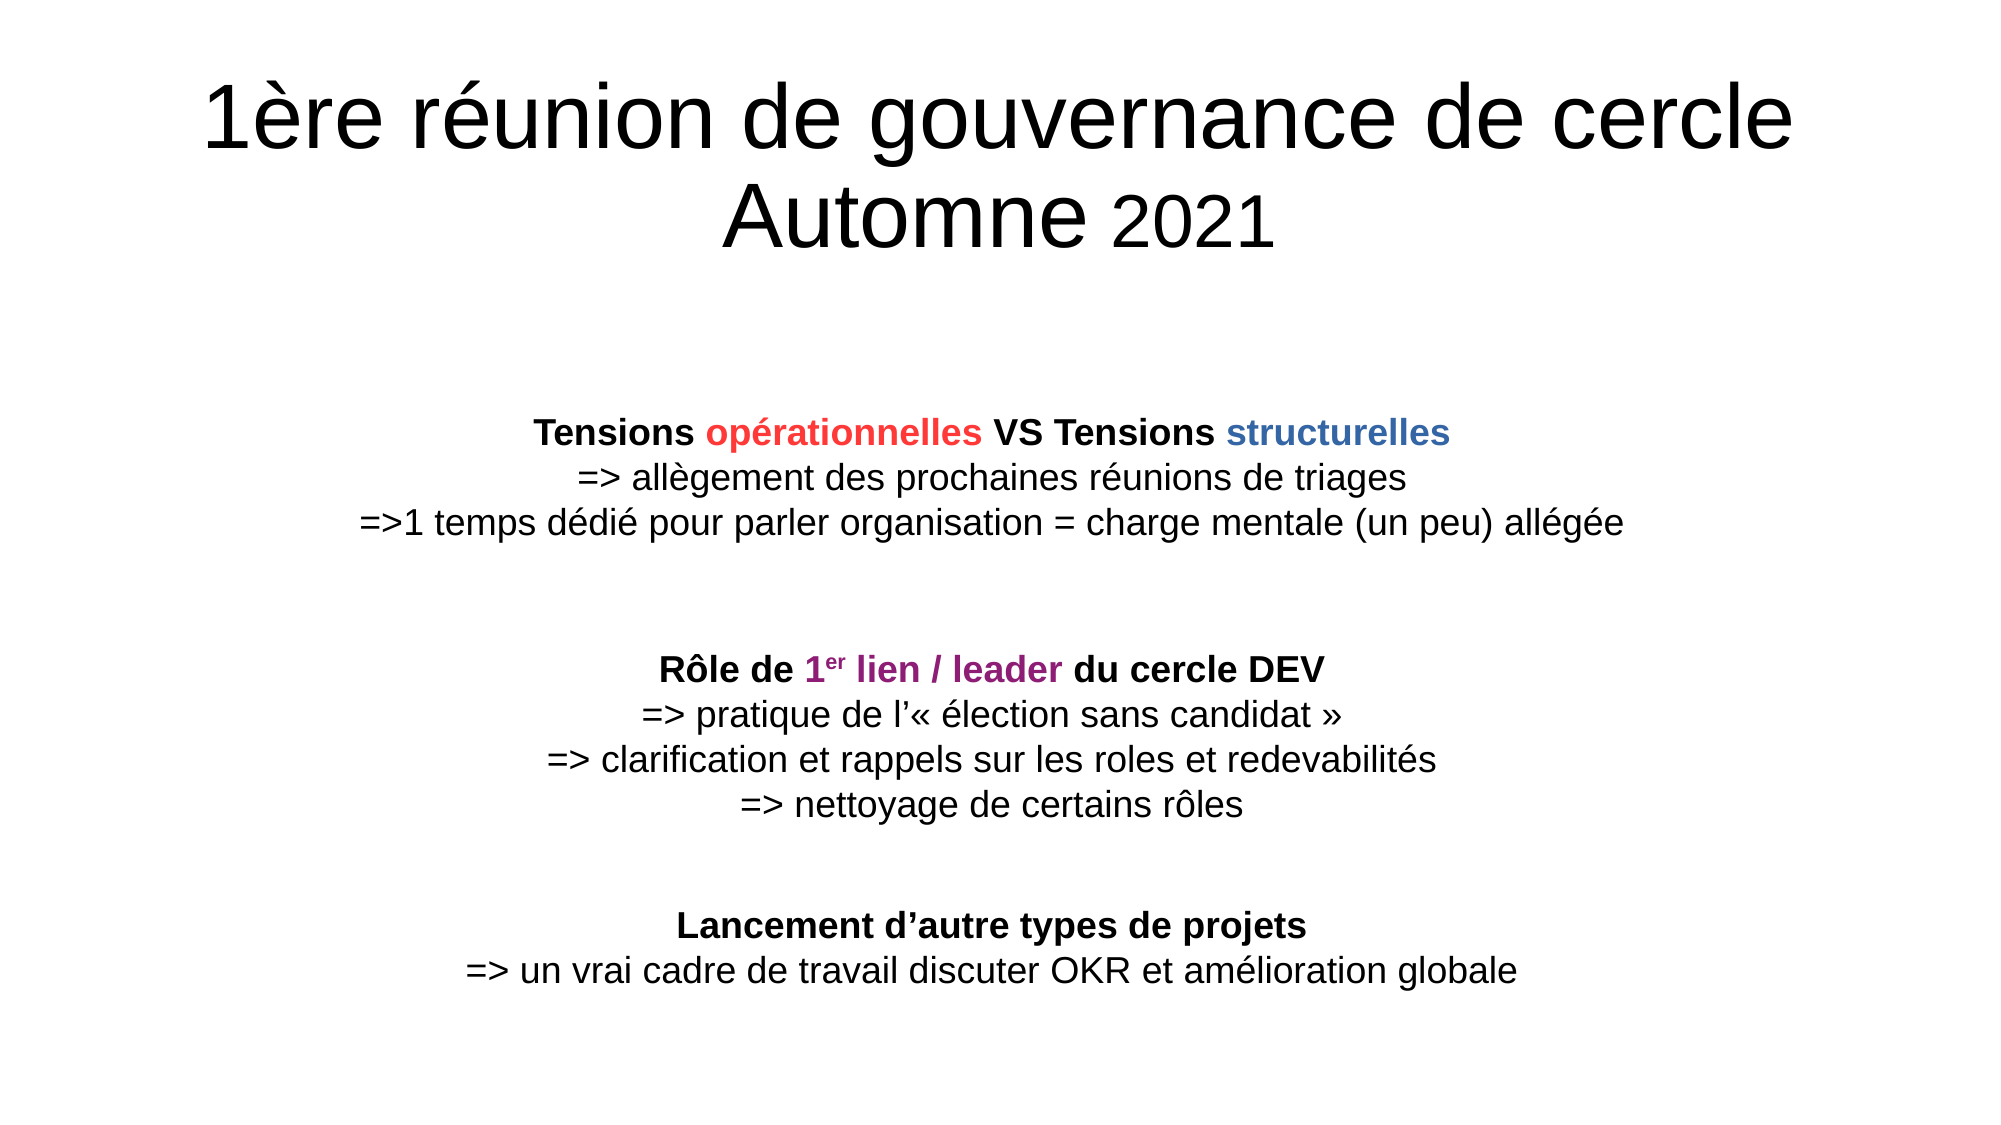

1ère réunion de gouvernance de cercle
Automne 2021
Tensions opérationnelles VS Tensions structurelles
=> allègement des prochaines réunions de triages
=>1 temps dédié pour parler organisation = charge mentale (un peu) allégée
Rôle de 1er lien / leader du cercle DEV
=> pratique de l’« élection sans candidat »
=> clarification et rappels sur les roles et redevabilités
=> nettoyage de certains rôles
Lancement d’autre types de projets
=> un vrai cadre de travail discuter OKR et amélioration globale